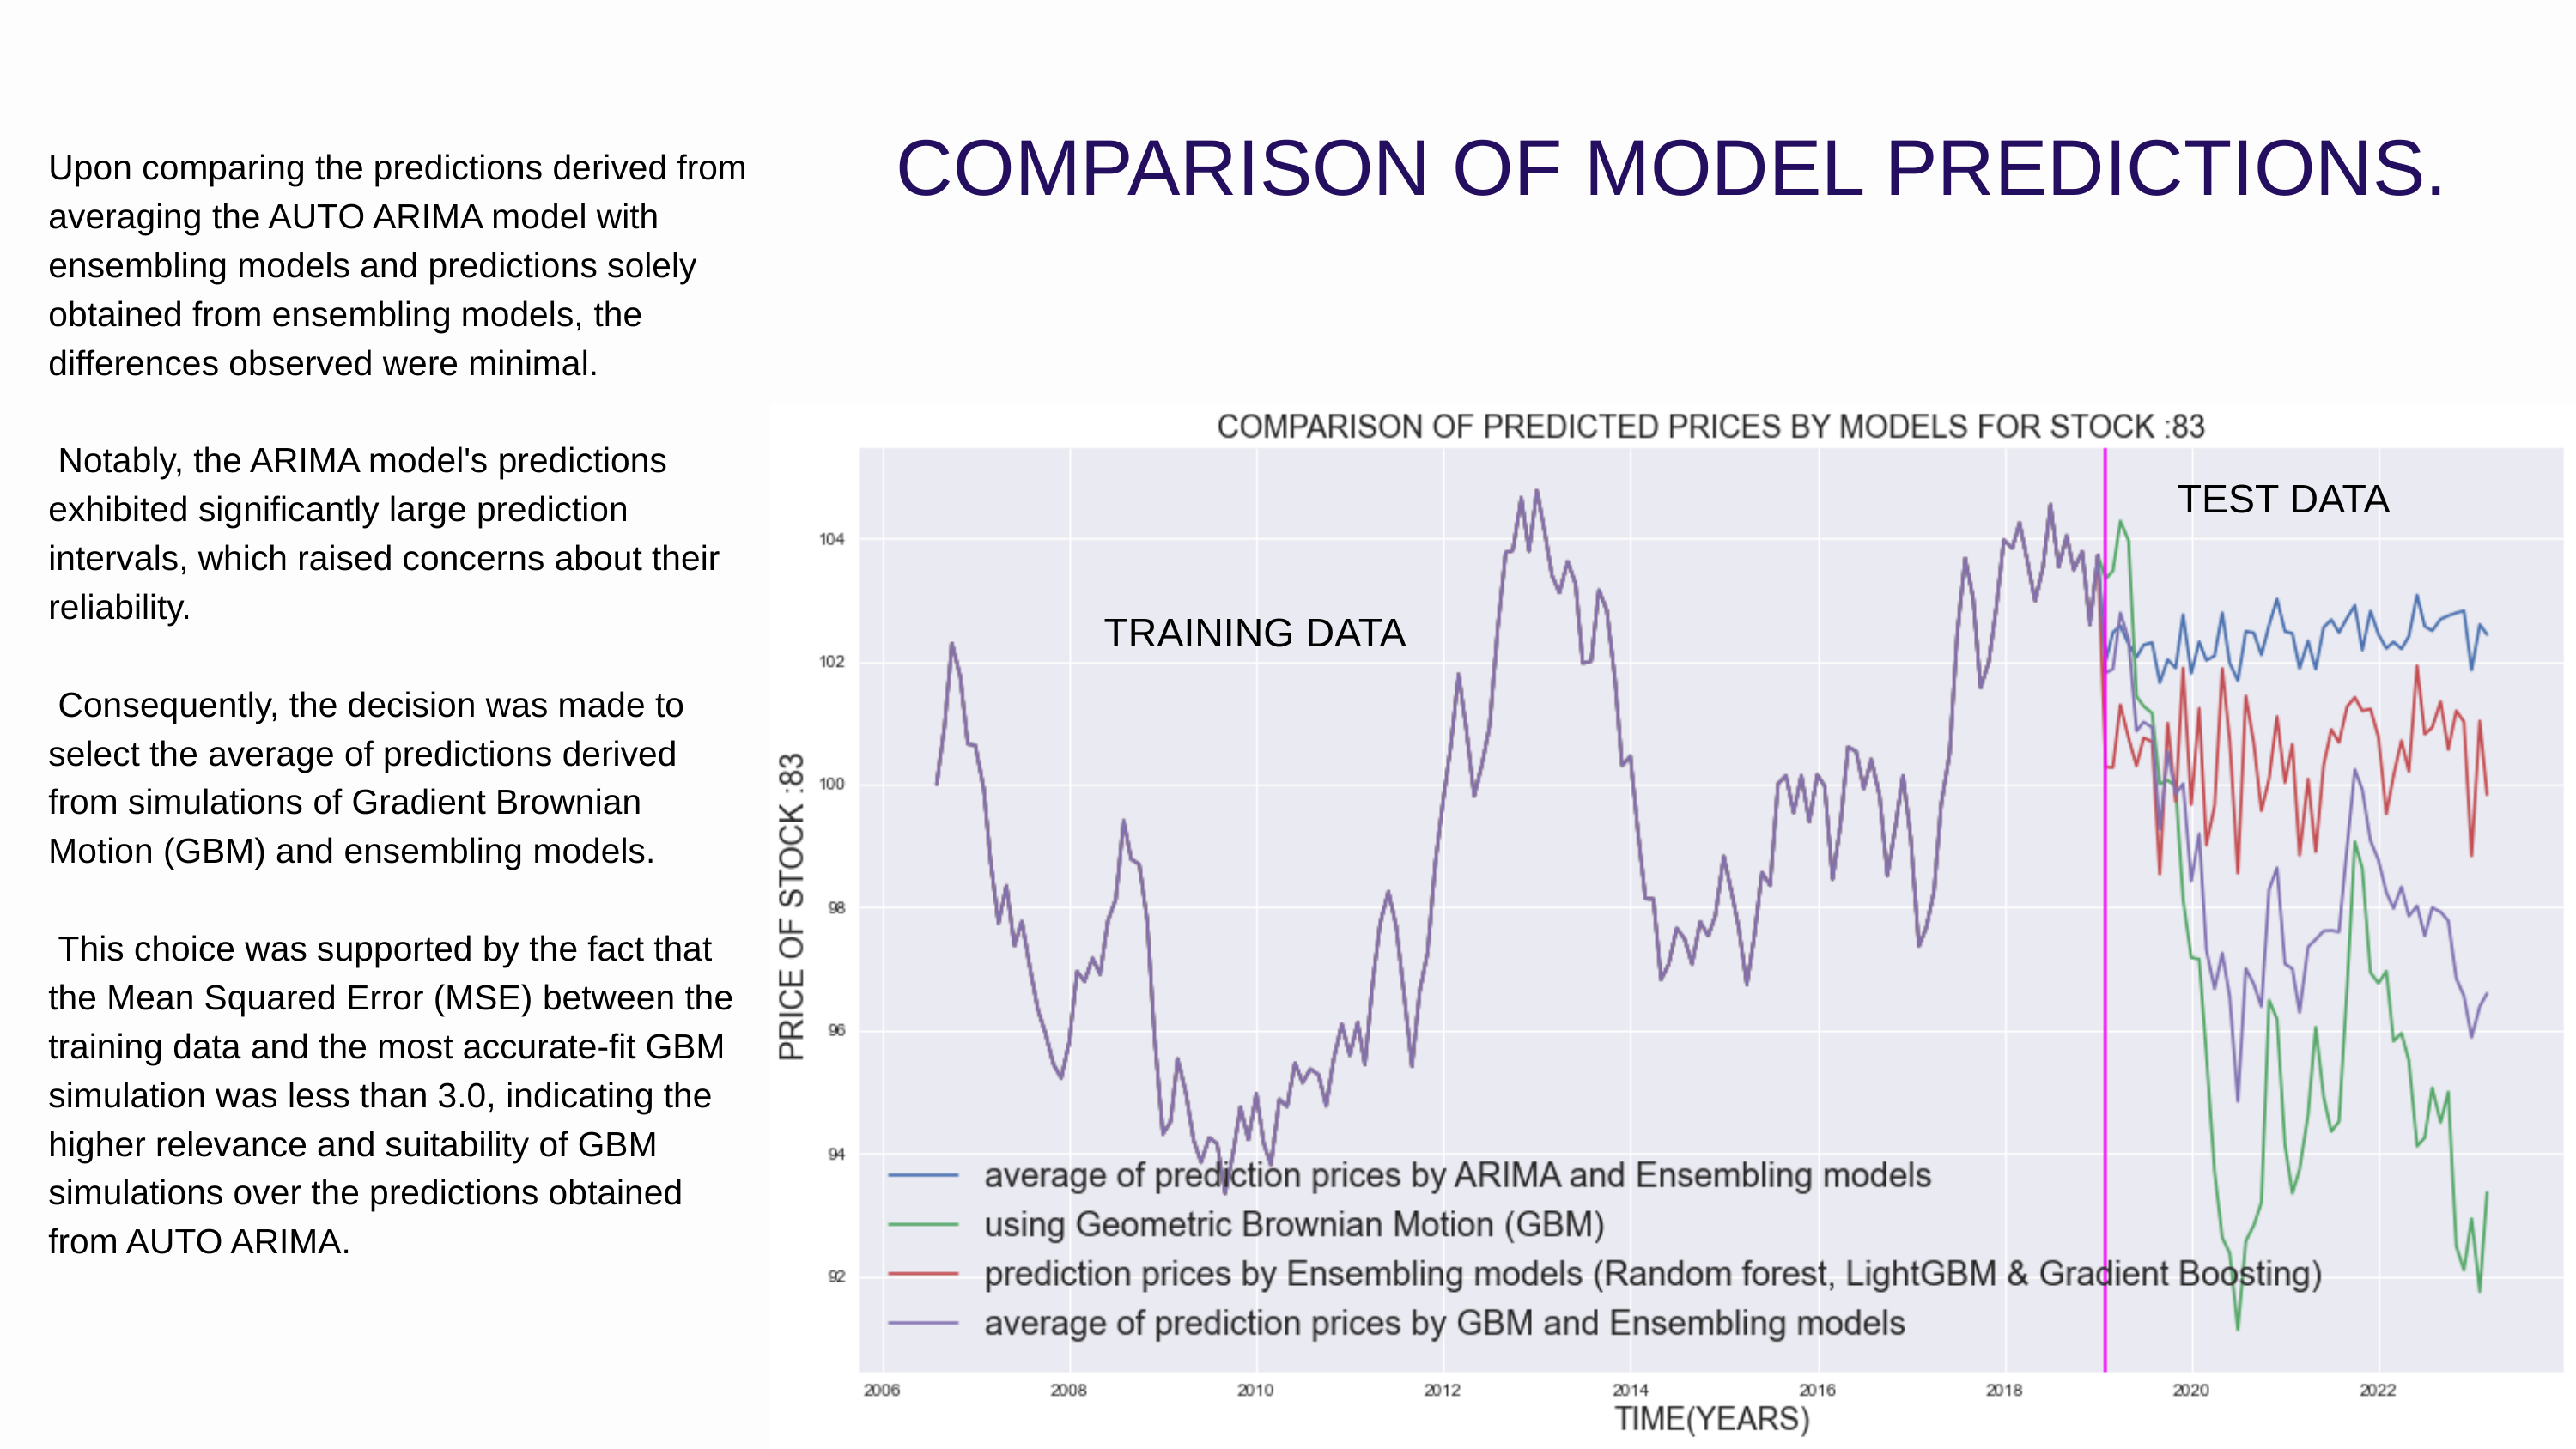

COMPARISON OF MODEL PREDICTIONS.

Upon comparing the predictions derived from averaging the AUTO ARIMA model with ensembling models and predictions solely obtained from ensembling models, the differences observed were minimal.

 Notably, the ARIMA model's predictions exhibited significantly large prediction intervals, which raised concerns about their reliability.

 Consequently, the decision was made to select the average of predictions derived from simulations of Gradient Brownian Motion (GBM) and ensembling models.

 This choice was supported by the fact that the Mean Squared Error (MSE) between the training data and the most accurate-fit GBM simulation was less than 3.0, indicating the higher relevance and suitability of GBM simulations over the predictions obtained from AUTO ARIMA.

TEST DATA
TRAINING DATA